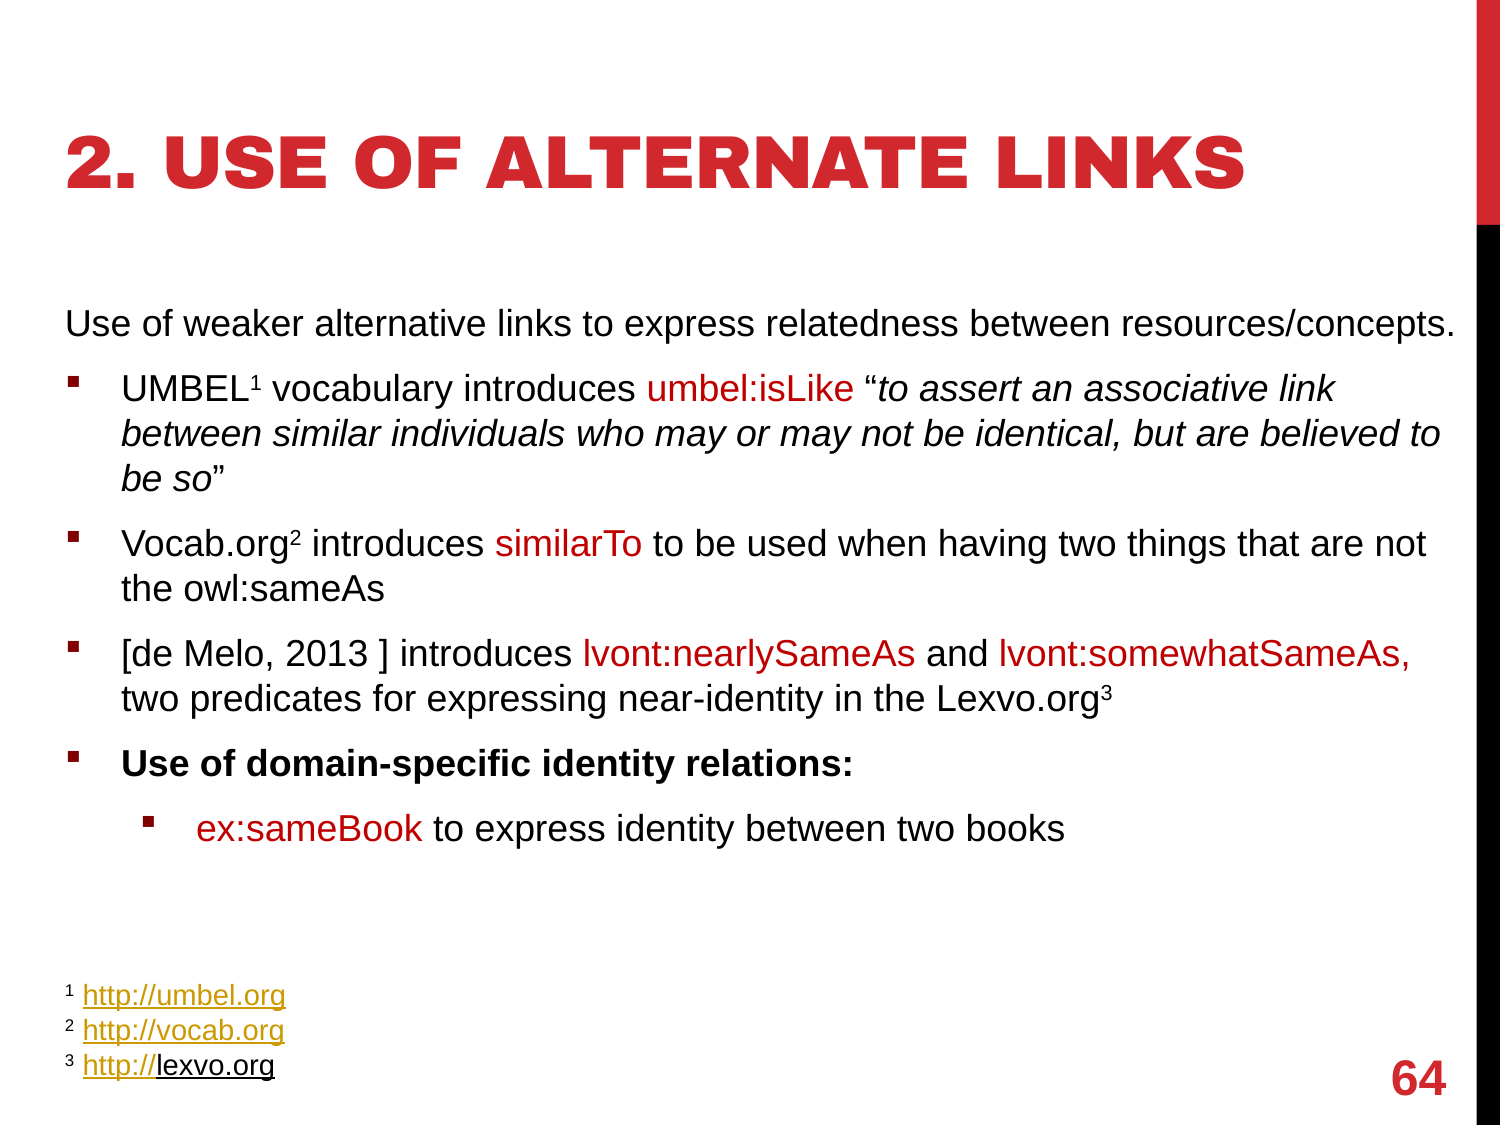

2. Use of alternate links
Use of weaker alternative links to express relatedness between resources/concepts.
UMBEL1 vocabulary introduces umbel:isLike “to assert an associative link between similar individuals who may or may not be identical, but are believed to be so”
Vocab.org2 introduces similarTo to be used when having two things that are not the owl:sameAs
[de Melo, 2013 ] introduces lvont:nearlySameAs and lvont:somewhatSameAs, two predicates for expressing near-identity in the Lexvo.org3
Use of domain-specific identity relations:
ex:sameBook to express identity between two books
1 http://umbel.org
2 http://vocab.org
3 http://lexvo.org

64